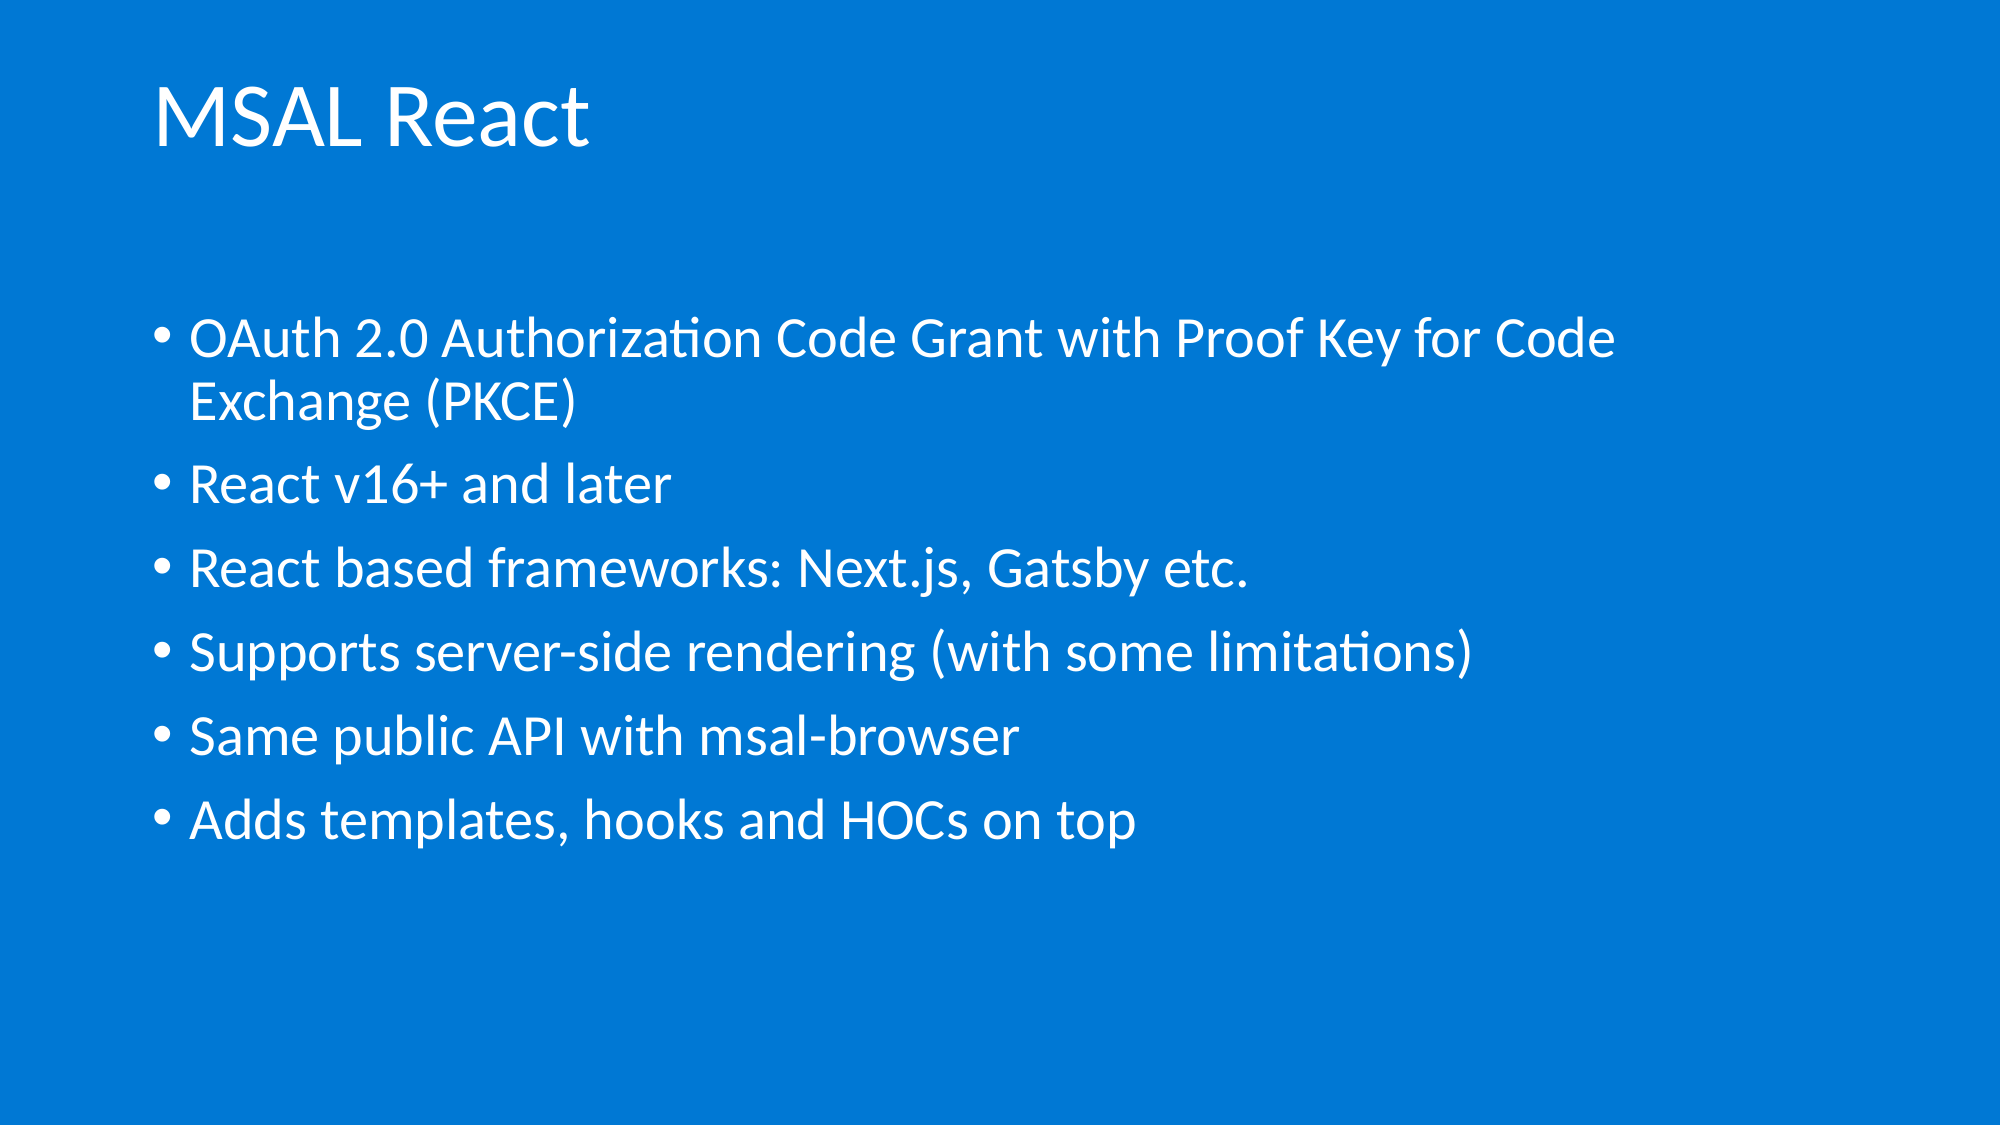

MSAL React
OAuth 2.0 Authorization Code Grant with Proof Key for Code Exchange (PKCE)
React v16+ and later
React based frameworks: Next.js, Gatsby etc.
Supports server-side rendering (with some limitations)
Same public API with msal-browser
Adds templates, hooks and HOCs on top